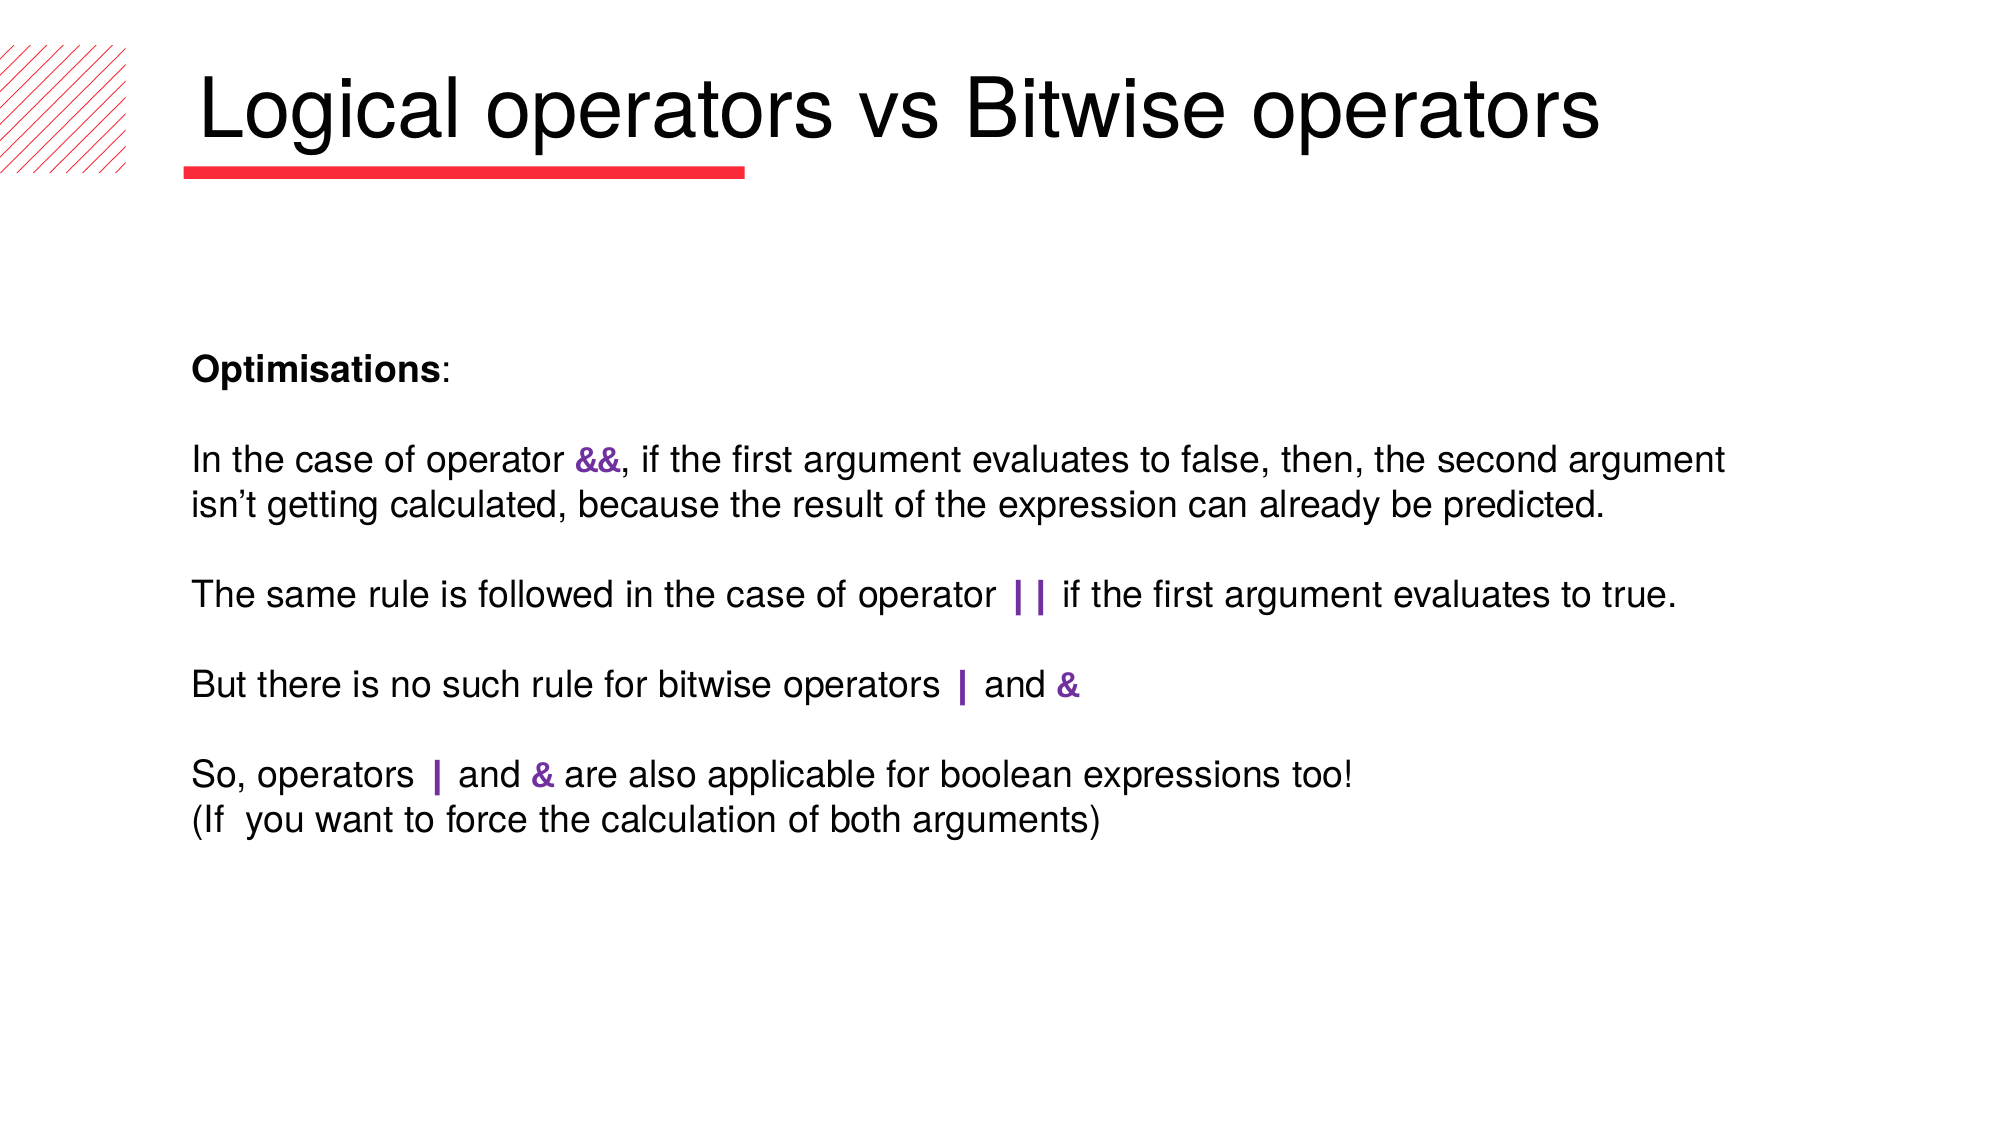

Logical operators vs Bitwise operators
Optimisations:

In the case of operator &&, if the first argument evaluates to false, then, the second argument isn’t getting calculated, because the result of the expression can already be predicted.

The same rule is followed in the case of operator || if the first argument evaluates to true.

But there is no such rule for bitwise operators | and &

So, operators | and & are also applicable for boolean expressions too!
(If  you want to force the calculation of both arguments)